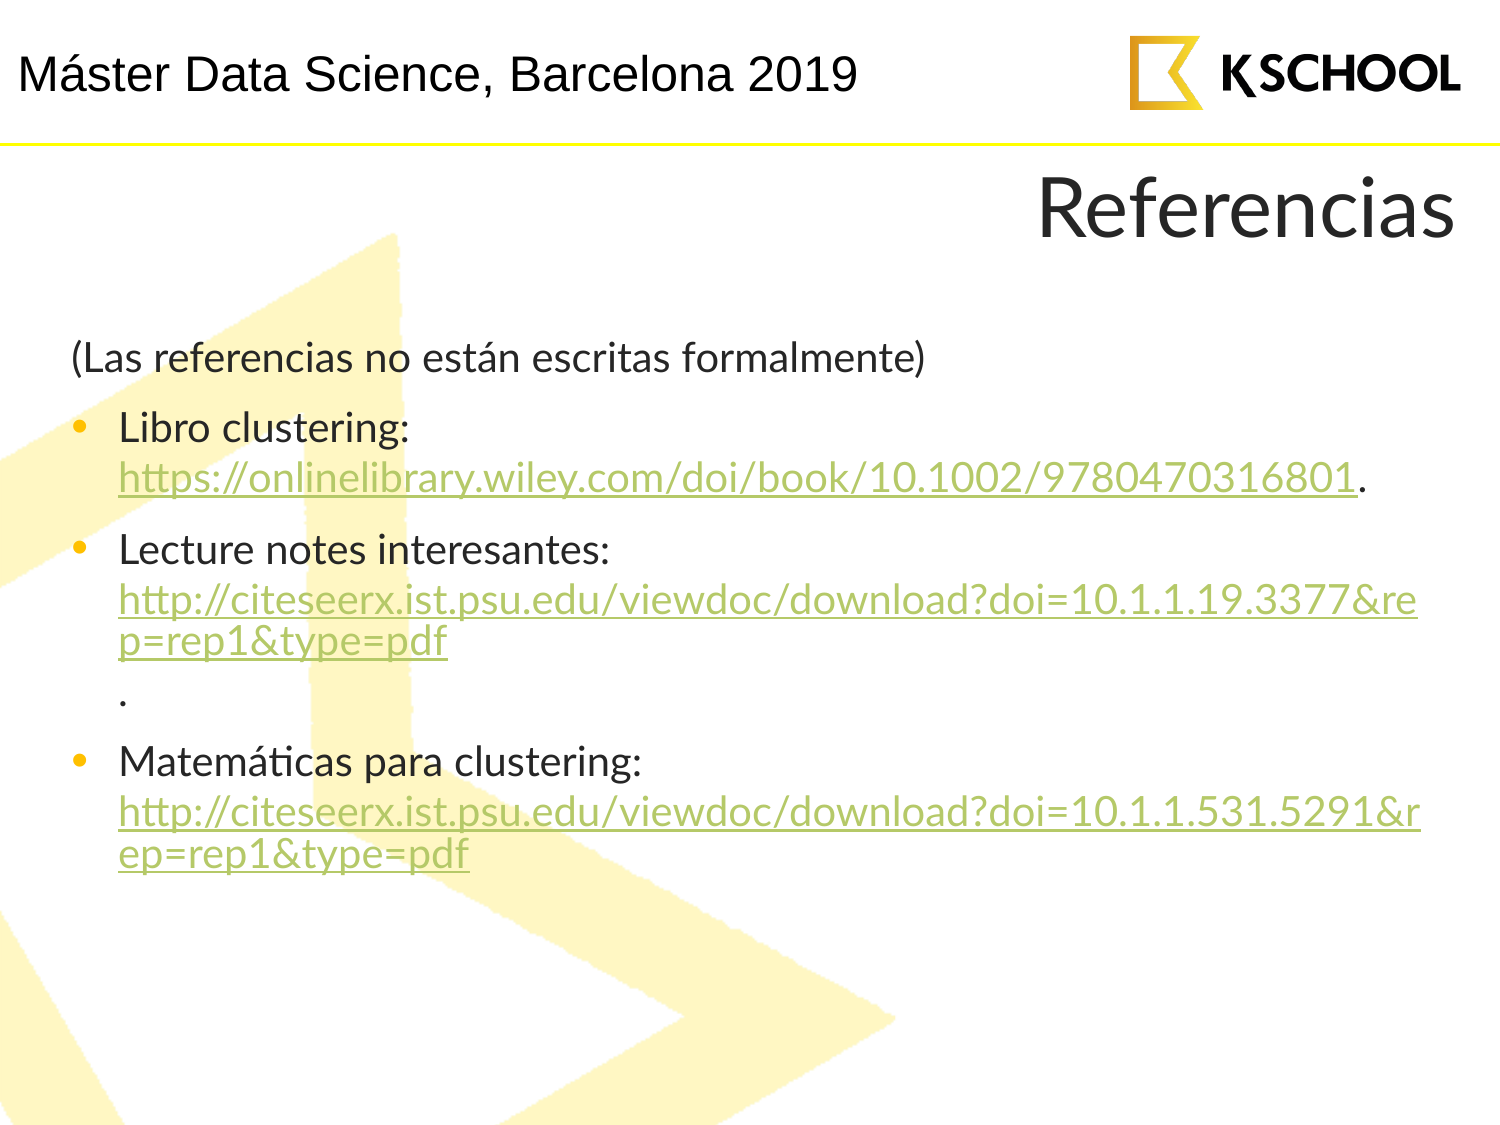

# Referencias

(Las referencias no están escritas formalmente)
Libro clustering: https://onlinelibrary.wiley.com/doi/book/10.1002/9780470316801.
Lecture notes interesantes: http://citeseerx.ist.psu.edu/viewdoc/download?doi=10.1.1.19.3377&rep=rep1&type=pdf.
Matemáticas para clustering: http://citeseerx.ist.psu.edu/viewdoc/download?doi=10.1.1.531.5291&rep=rep1&type=pdf